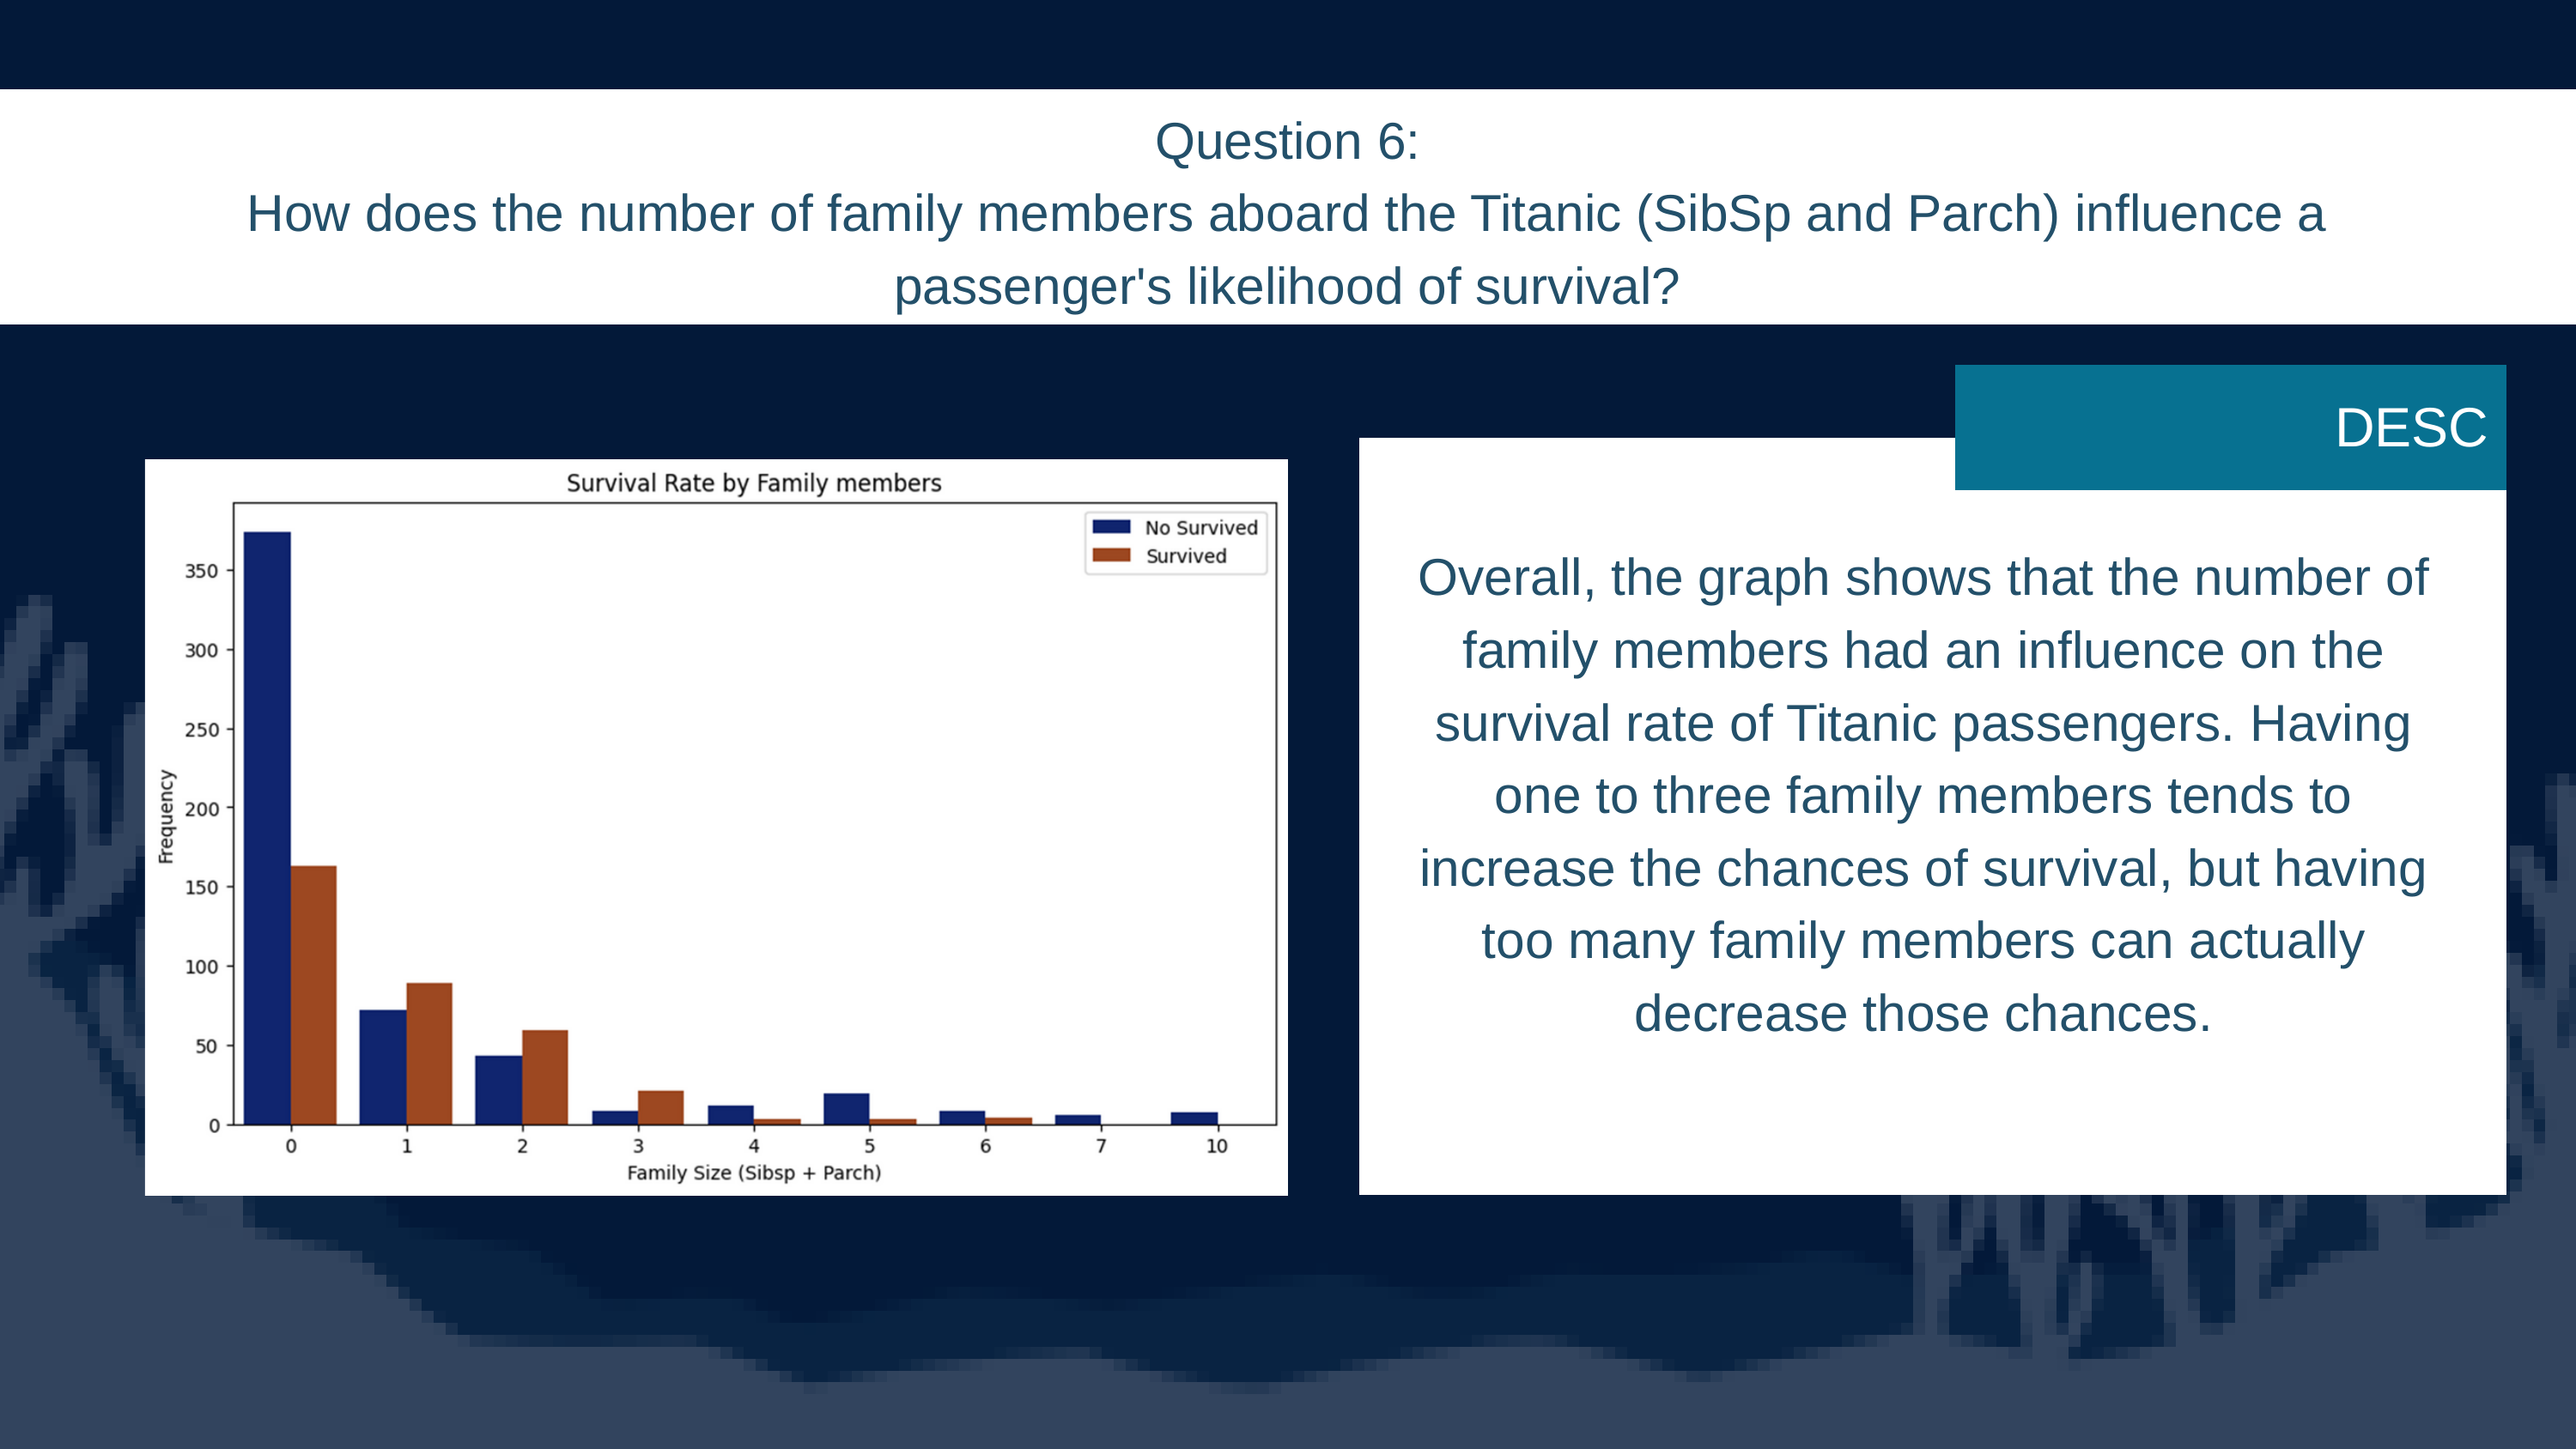

Question 6:
How does the number of family members aboard the Titanic (SibSp and Parch) influence a passenger's likelihood of survival?

DESC

Overall, the graph shows that the number of family members had an influence on the survival rate of Titanic passengers. Having one to three family members tends to increase the chances of survival, but having too many family members can actually decrease those chances.